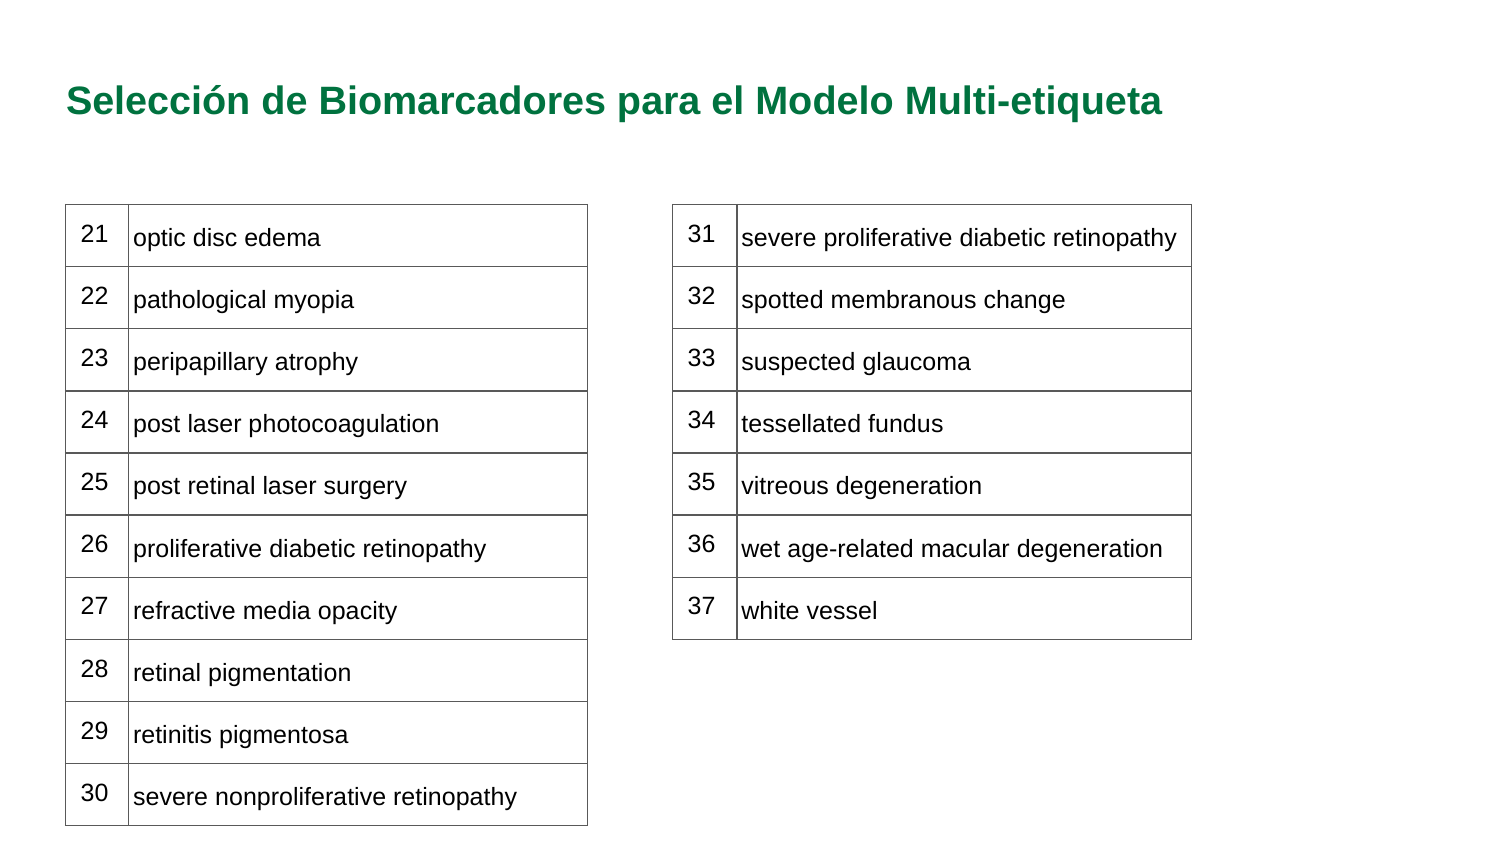

# Selección de Biomarcadores para el Modelo Multi-etiqueta

| 21 | optic disc edema |
| --- | --- |
| 22 | pathological myopia |
| 23 | peripapillary atrophy |
| 24 | post laser photocoagulation |
| 25 | post retinal laser surgery |
| 26 | proliferative diabetic retinopathy |
| 27 | refractive media opacity |
| 28 | retinal pigmentation |
| 29 | retinitis pigmentosa |
| 30 | severe nonproliferative retinopathy |
| 31 | severe proliferative diabetic retinopathy |
| --- | --- |
| 32 | spotted membranous change |
| 33 | suspected glaucoma |
| 34 | tessellated fundus |
| 35 | vitreous degeneration |
| 36 | wet age-related macular degeneration |
| 37 | white vessel |